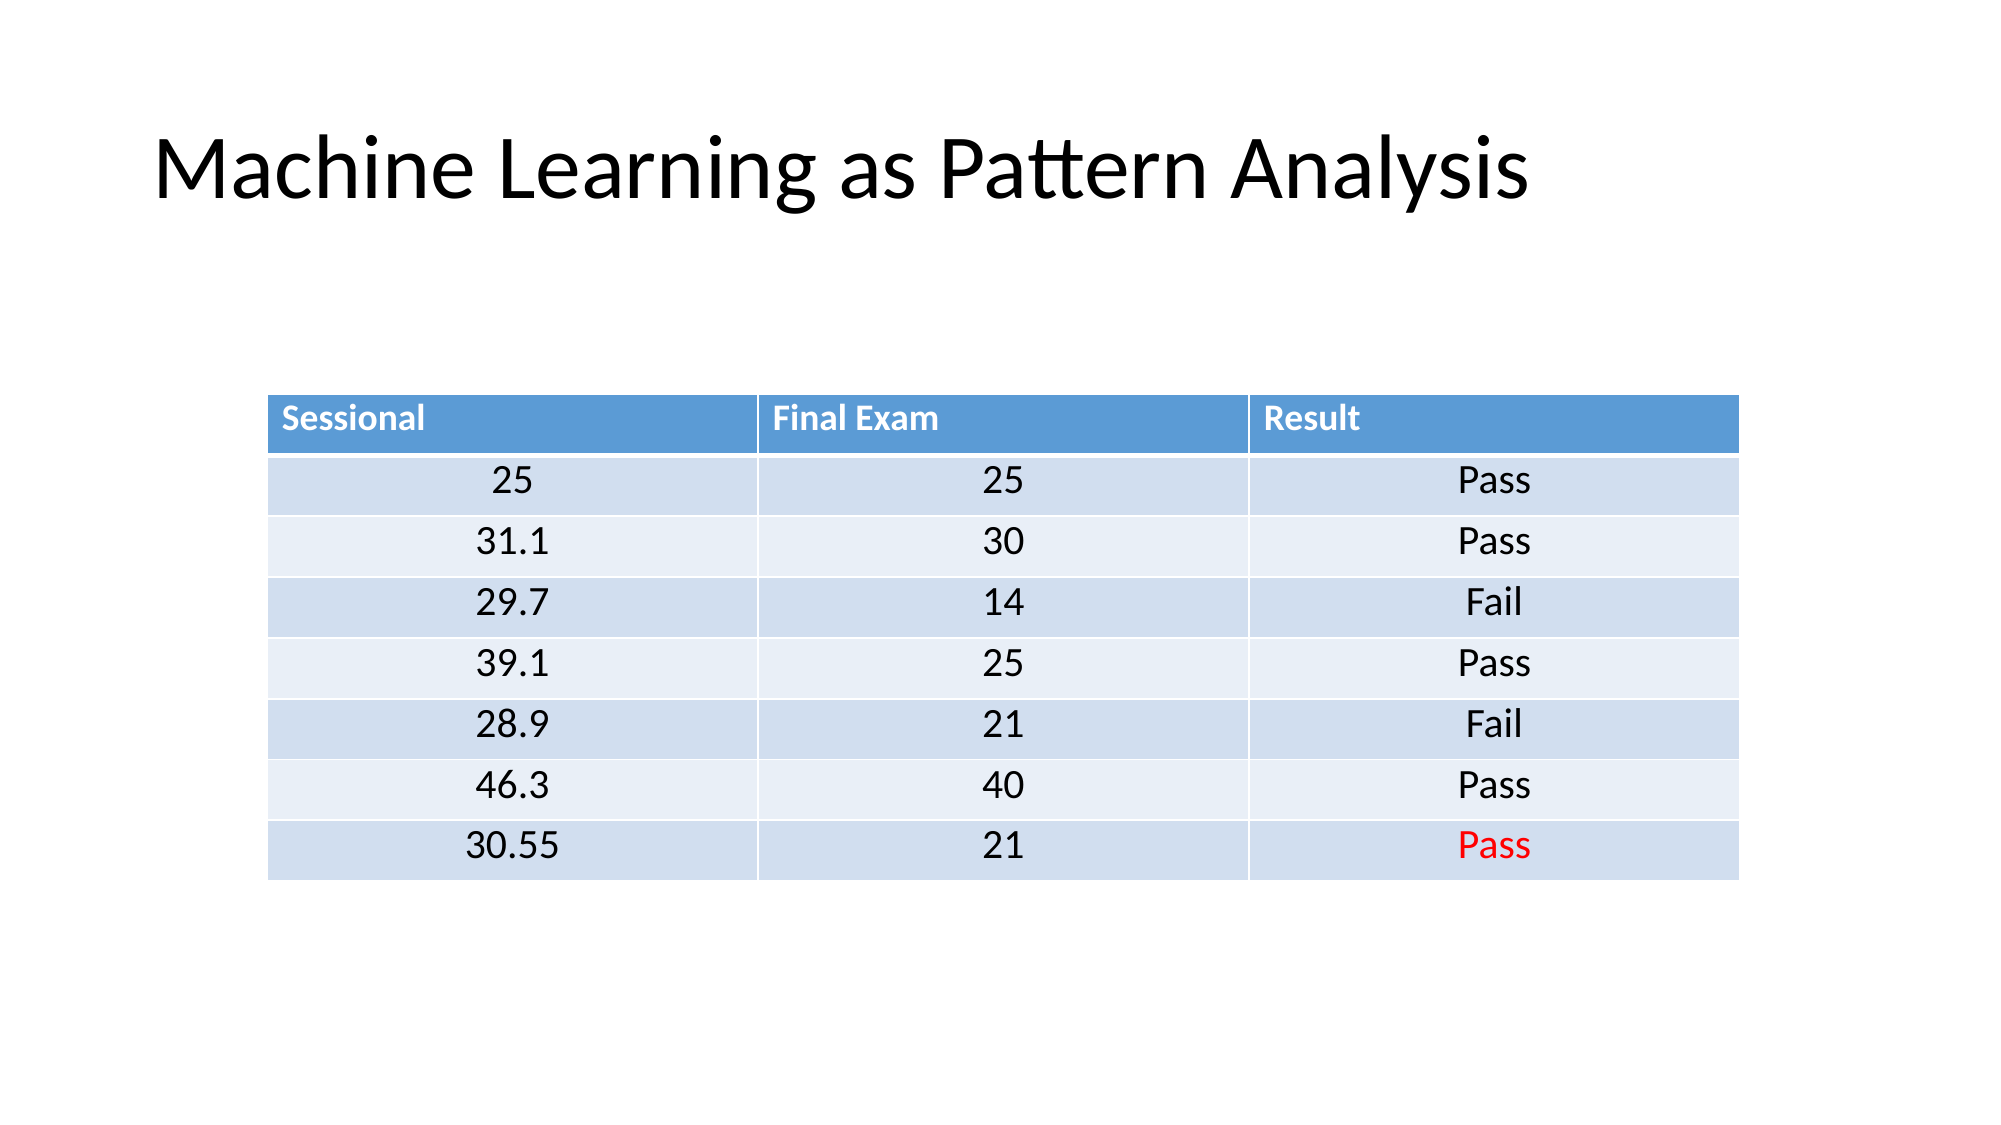

Machine Learning as Pattern Analysis

| Sessional | Final Exam | Result |
| --- | --- | --- |
| 25 | 25 | Pass |
| 31.1 | 30 | Pass |
| 29.7 | 14 | Fail |
| 39.1 | 25 | Pass |
| 28.9 | 21 | Fail |
| 46.3 | 40 | Pass |
| 30.55 | 21 | Pass |